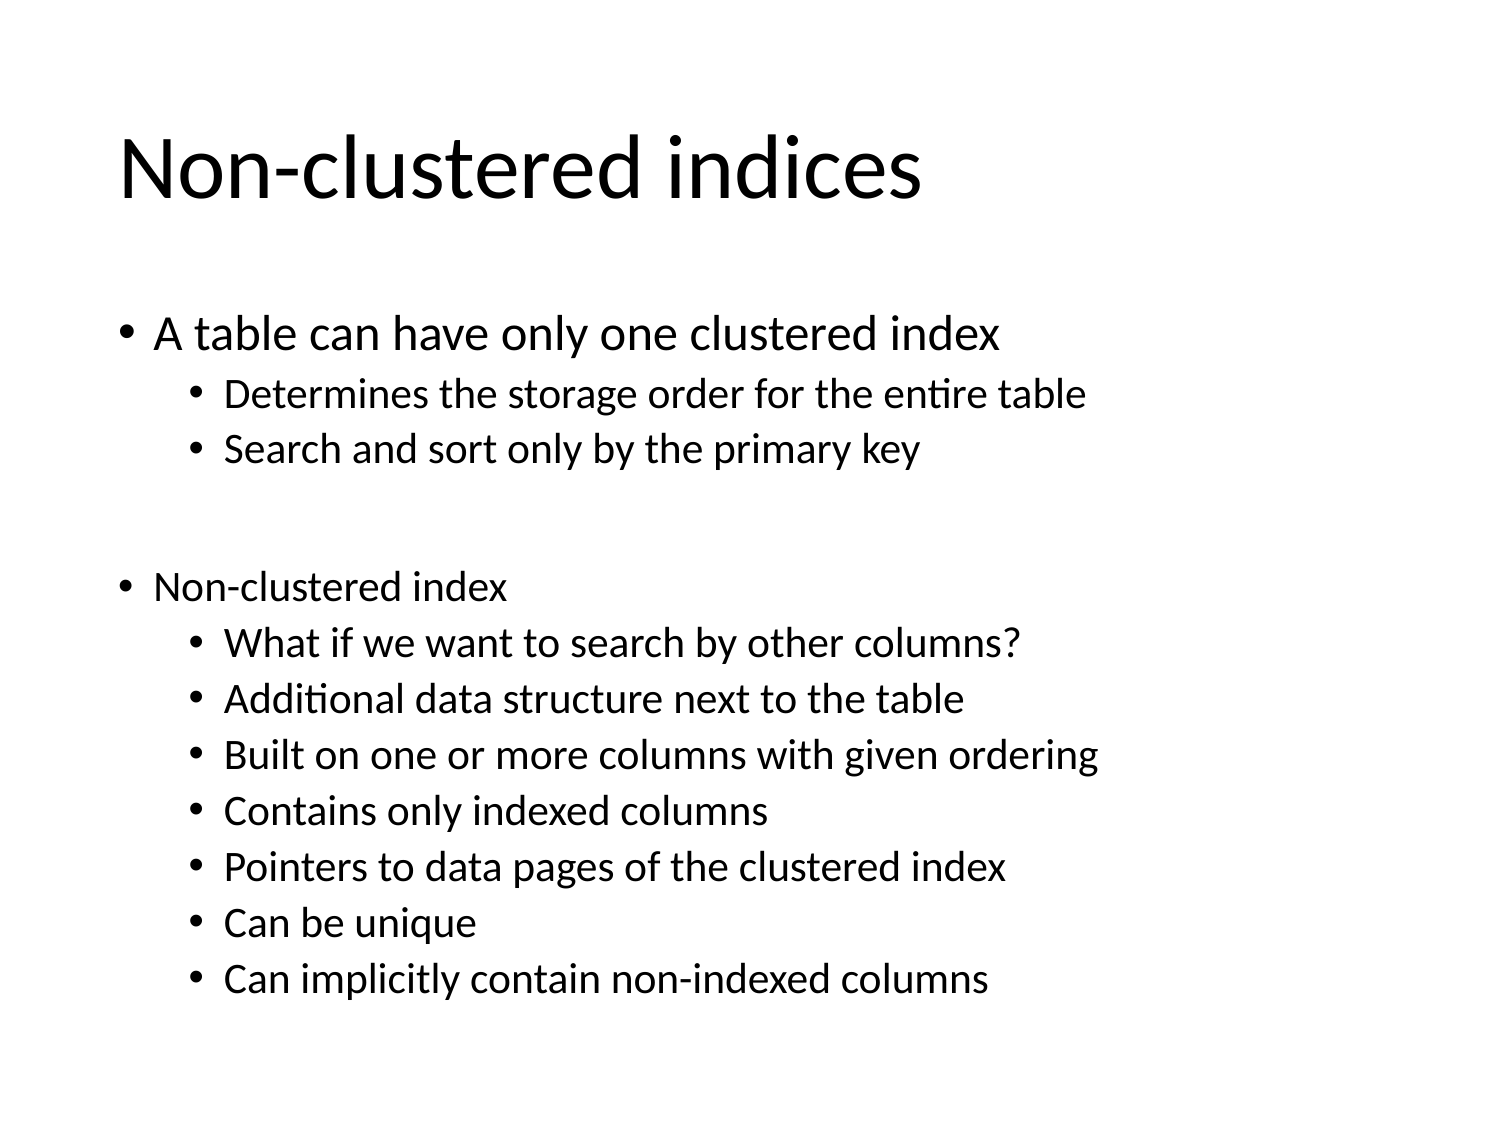

# Non-clustered indices
A table can have only one clustered index
Determines the storage order for the entire table
Search and sort only by the primary key

Non-clustered index
What if we want to search by other columns?
Additional data structure next to the table
Built on one or more columns with given ordering
Contains only indexed columns
Pointers to data pages of the clustered index
Can be unique
Can implicitly contain non-indexed columns